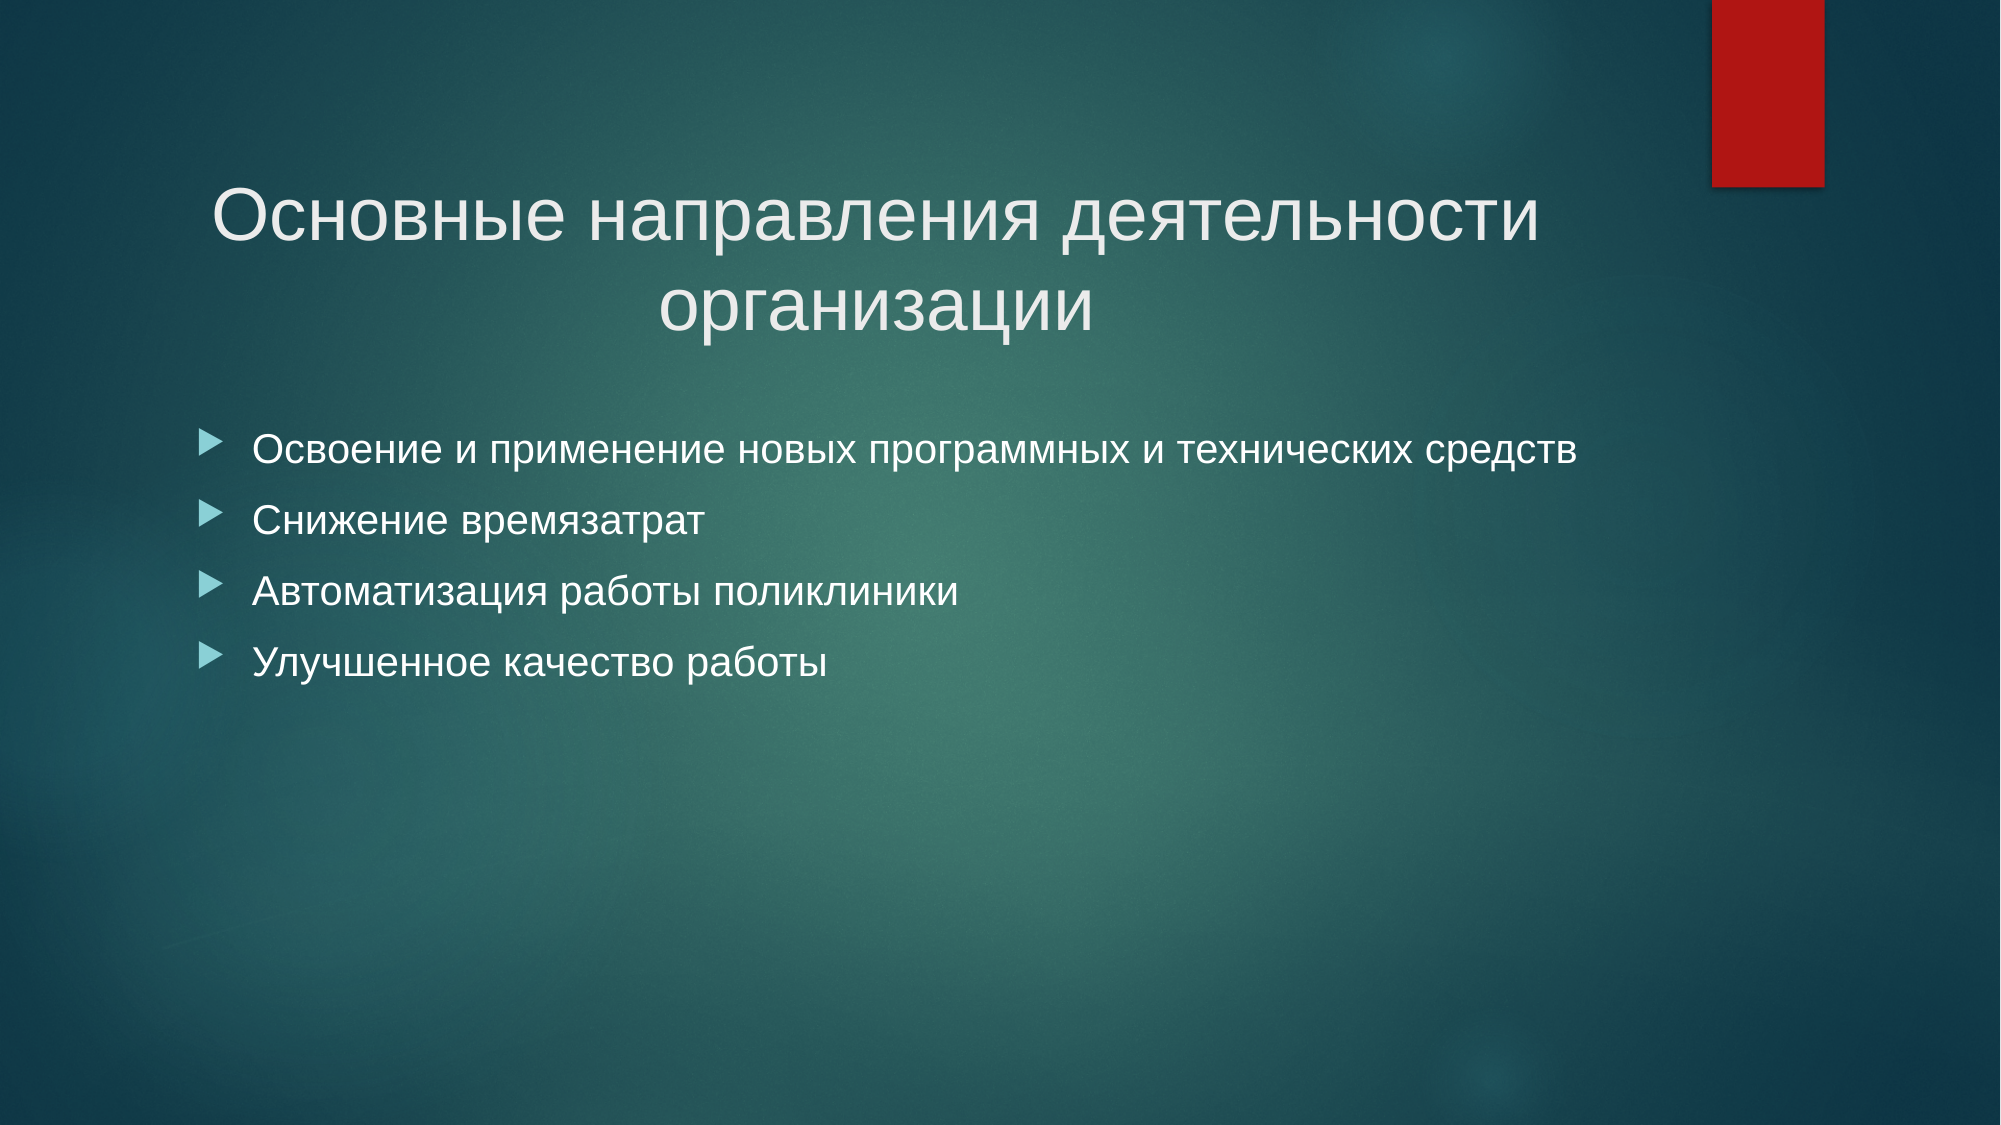

Основные направления деятельности организации
Освоение и применение новых программных и технических средств
Снижение времязатрат
Автоматизация работы поликлиники
Улучшенное качество работы